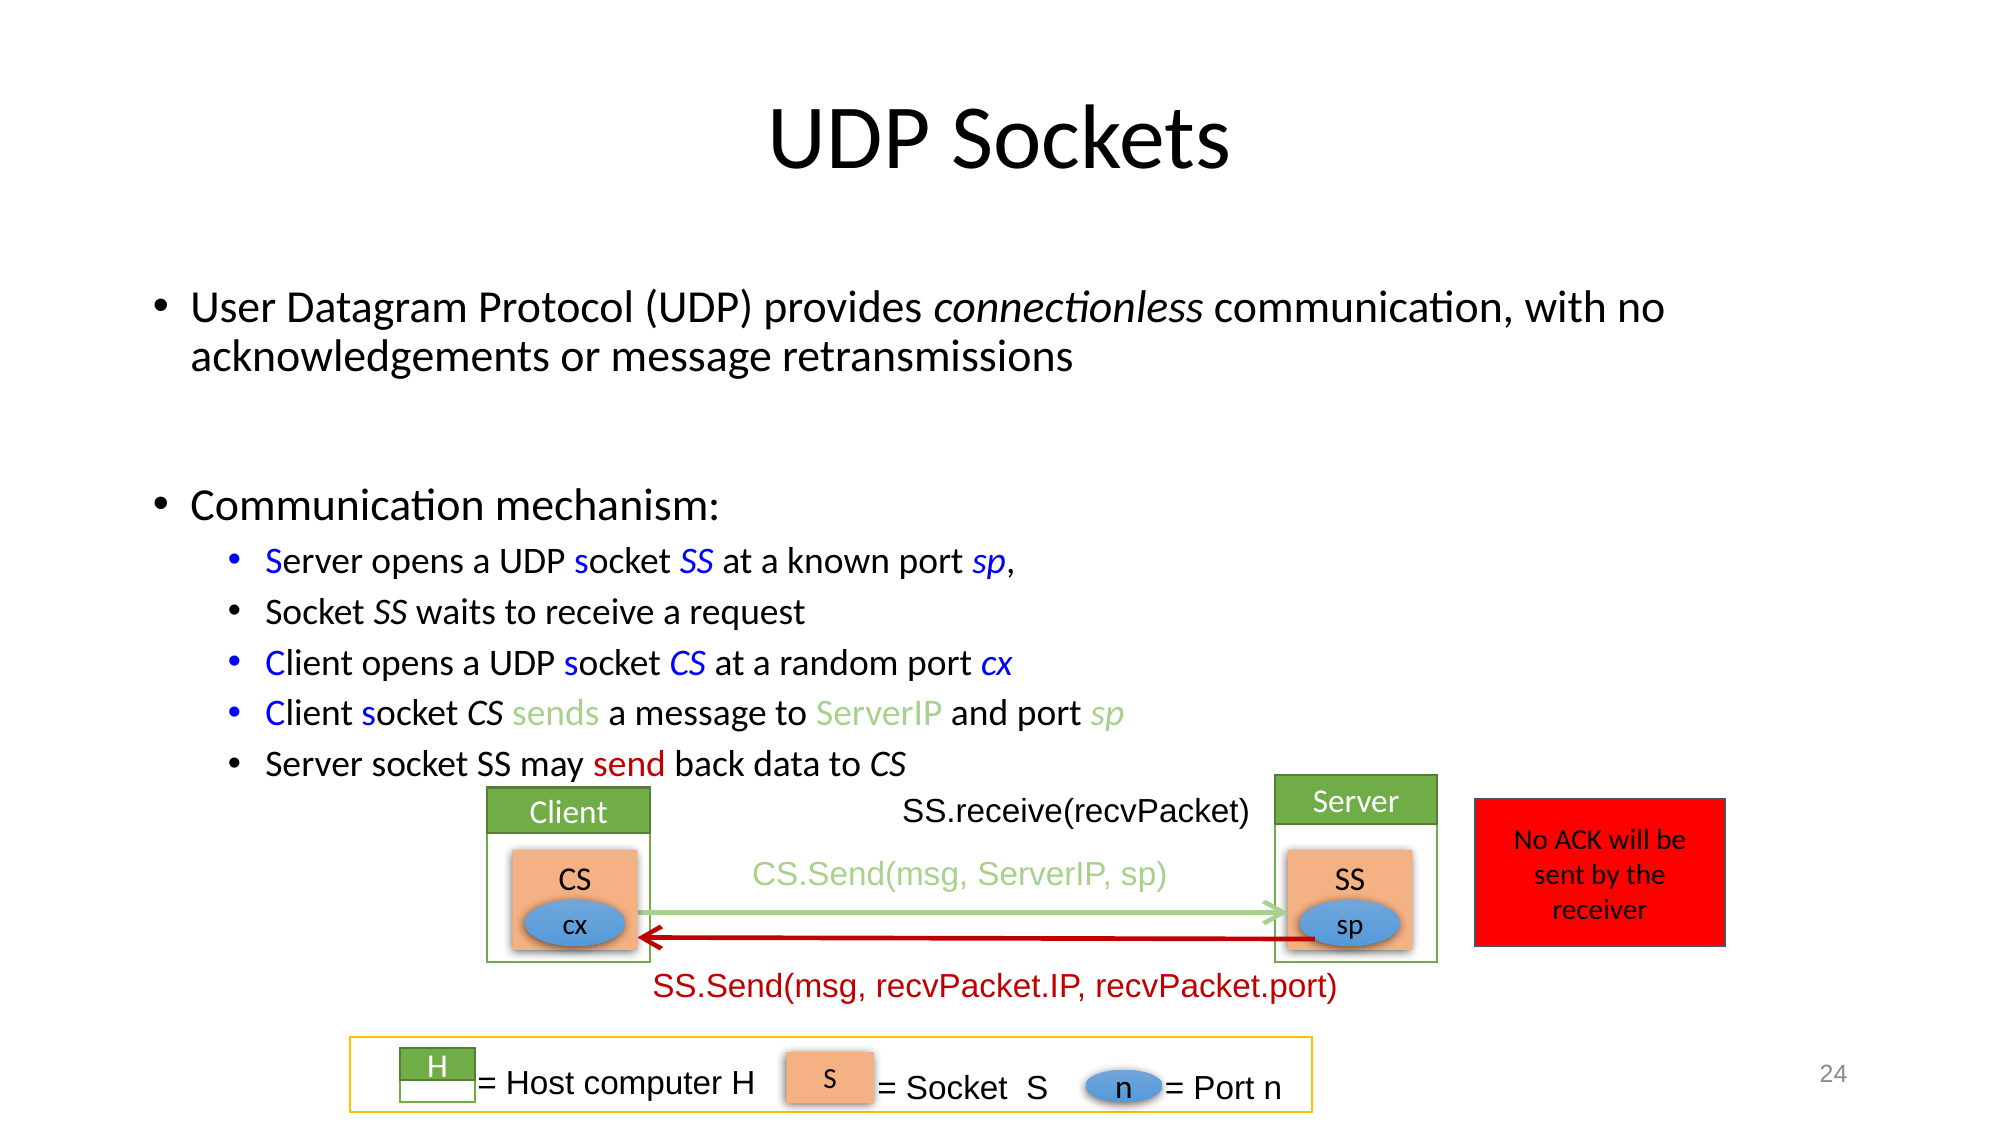

# UDP Sockets
User Datagram Protocol (UDP) provides connectionless communication, with no acknowledgements or message retransmissions

Communication mechanism:
Server opens a UDP socket SS at a known port sp,
Socket SS waits to receive a request
Client opens a UDP socket CS at a random port cx
Client socket CS sends a message to ServerIP and port sp
Server socket SS may send back data to CS

Server
SS.receive(recvPacket)

Client
No ACK will be sent by the receiver
CS.Send(msg, ServerIP, sp)
CS
cx
SS
sp
SS.Send(msg, recvPacket.IP, recvPacket.port)

H
S
= Host computer H
= Port n
= Socket  S
n
24